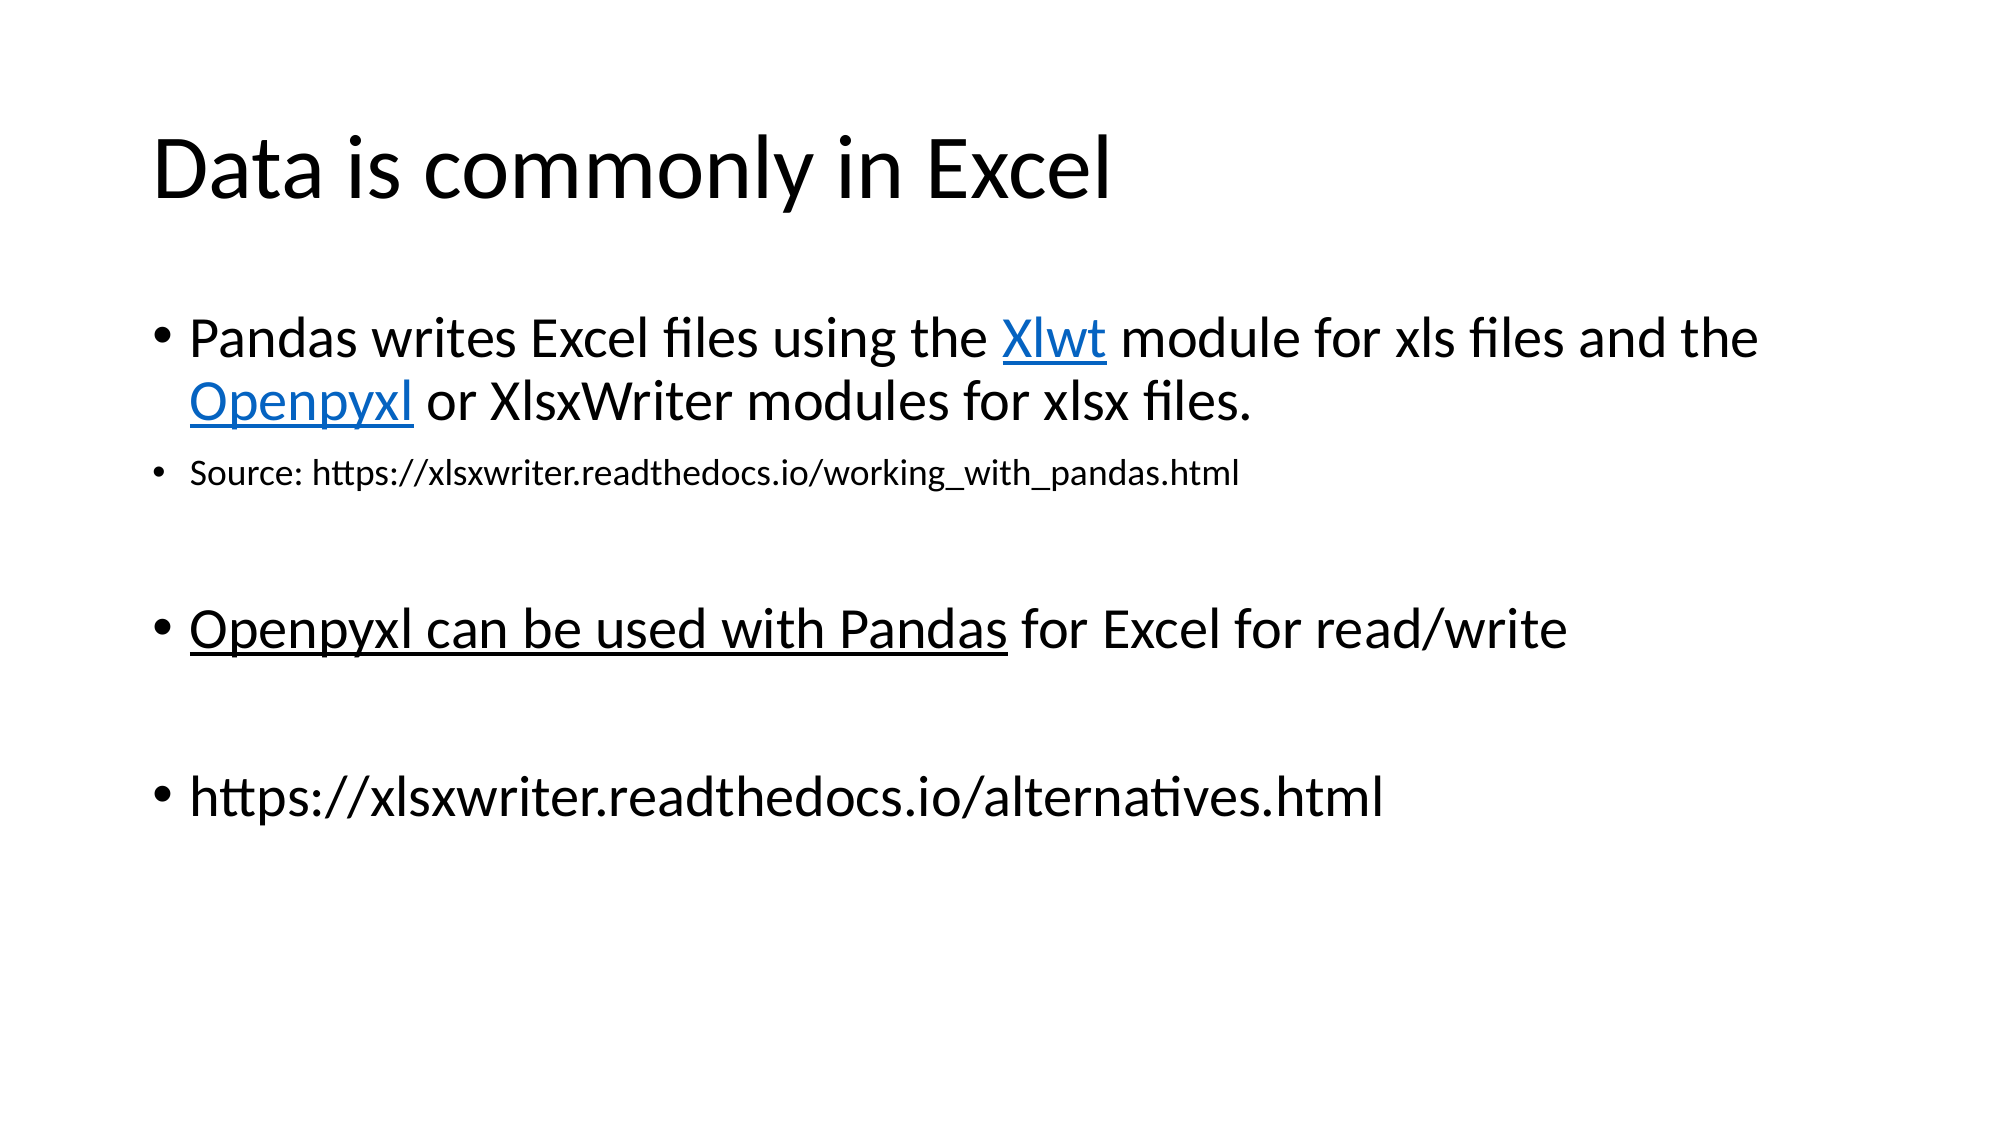

# Data is commonly in Excel
Pandas writes Excel files using the Xlwt module for xls files and the Openpyxl or XlsxWriter modules for xlsx files.
Source: https://xlsxwriter.readthedocs.io/working_with_pandas.html

Openpyxl can be used with Pandas for Excel for read/write

https://xlsxwriter.readthedocs.io/alternatives.html